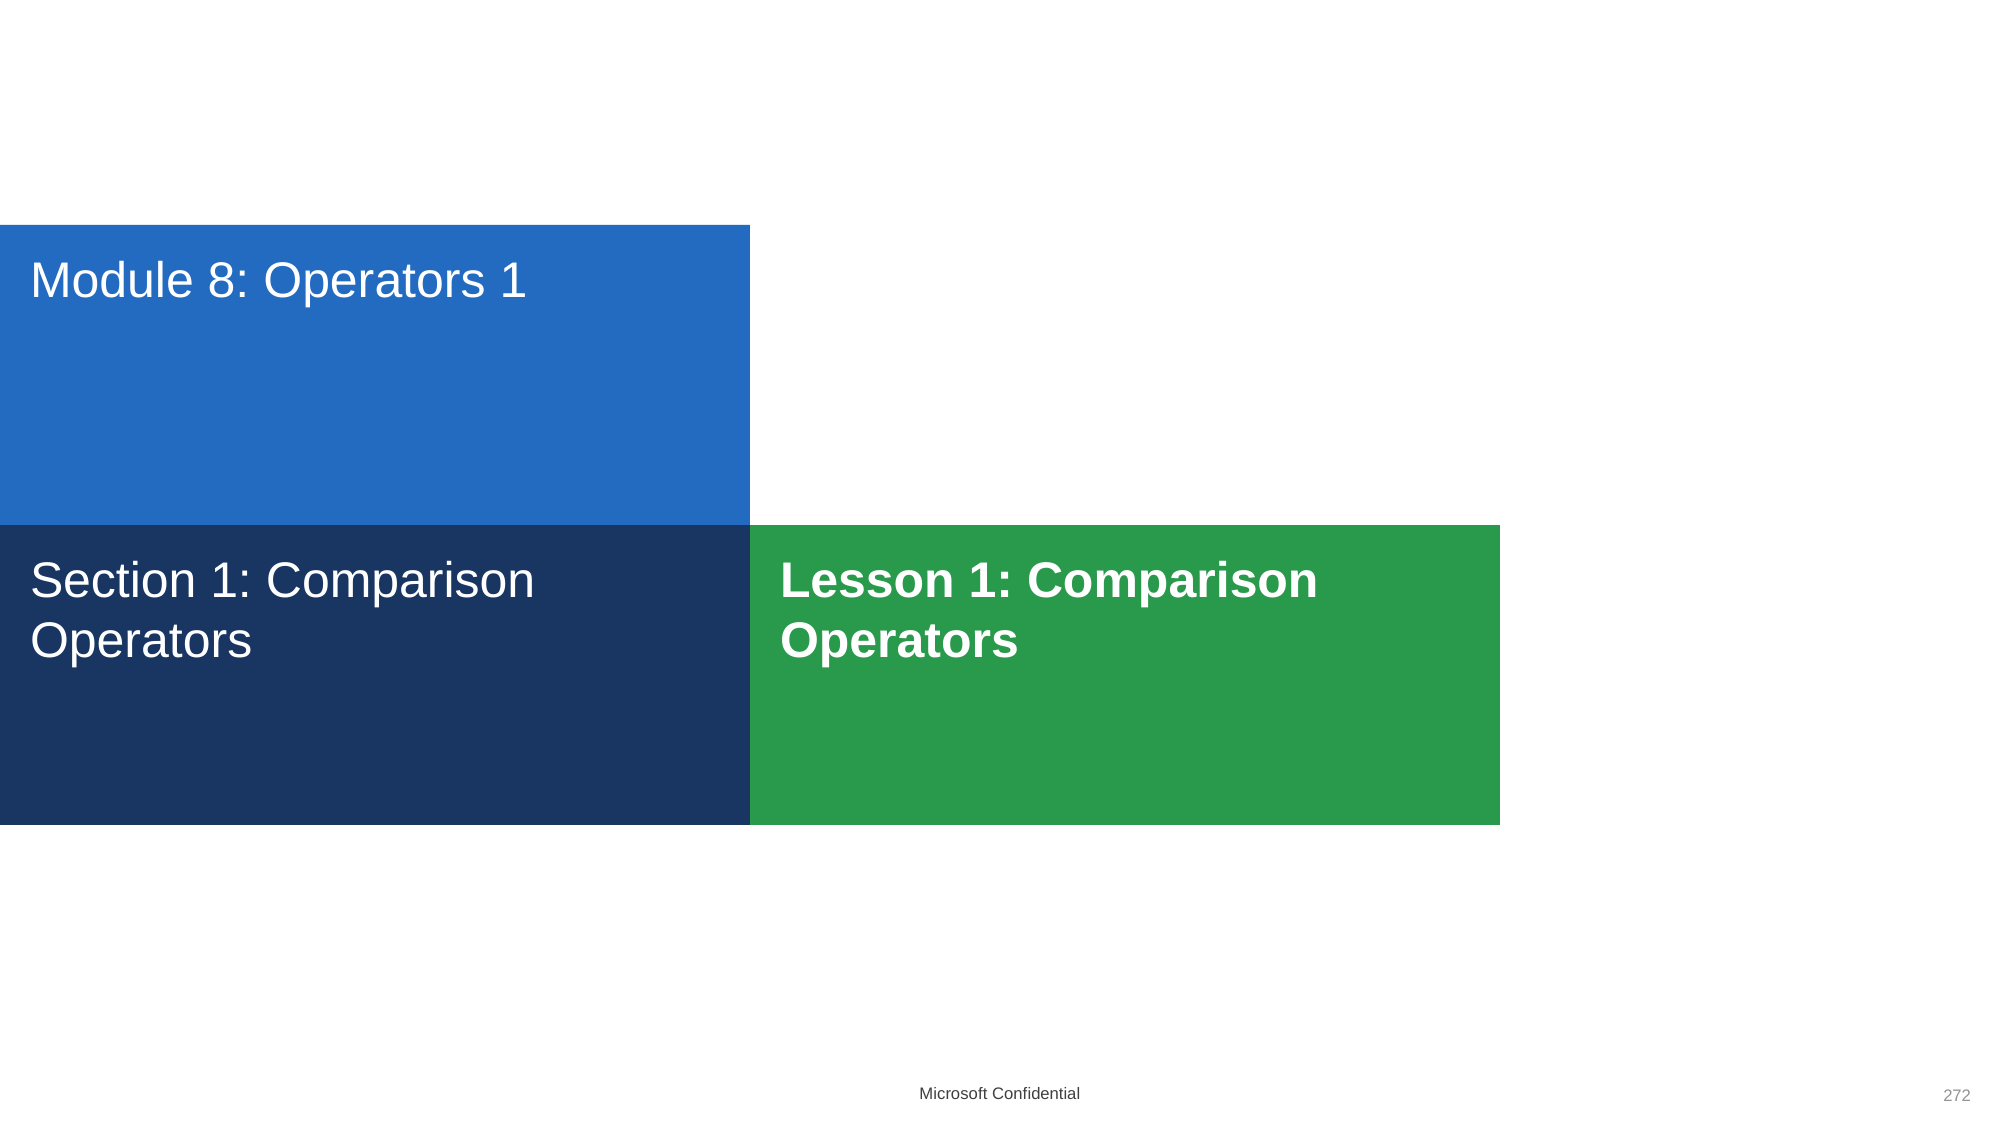

# Module 8: Operators 1
Section 1: Comparison Operators
Lesson 1: Comparison Operators
272